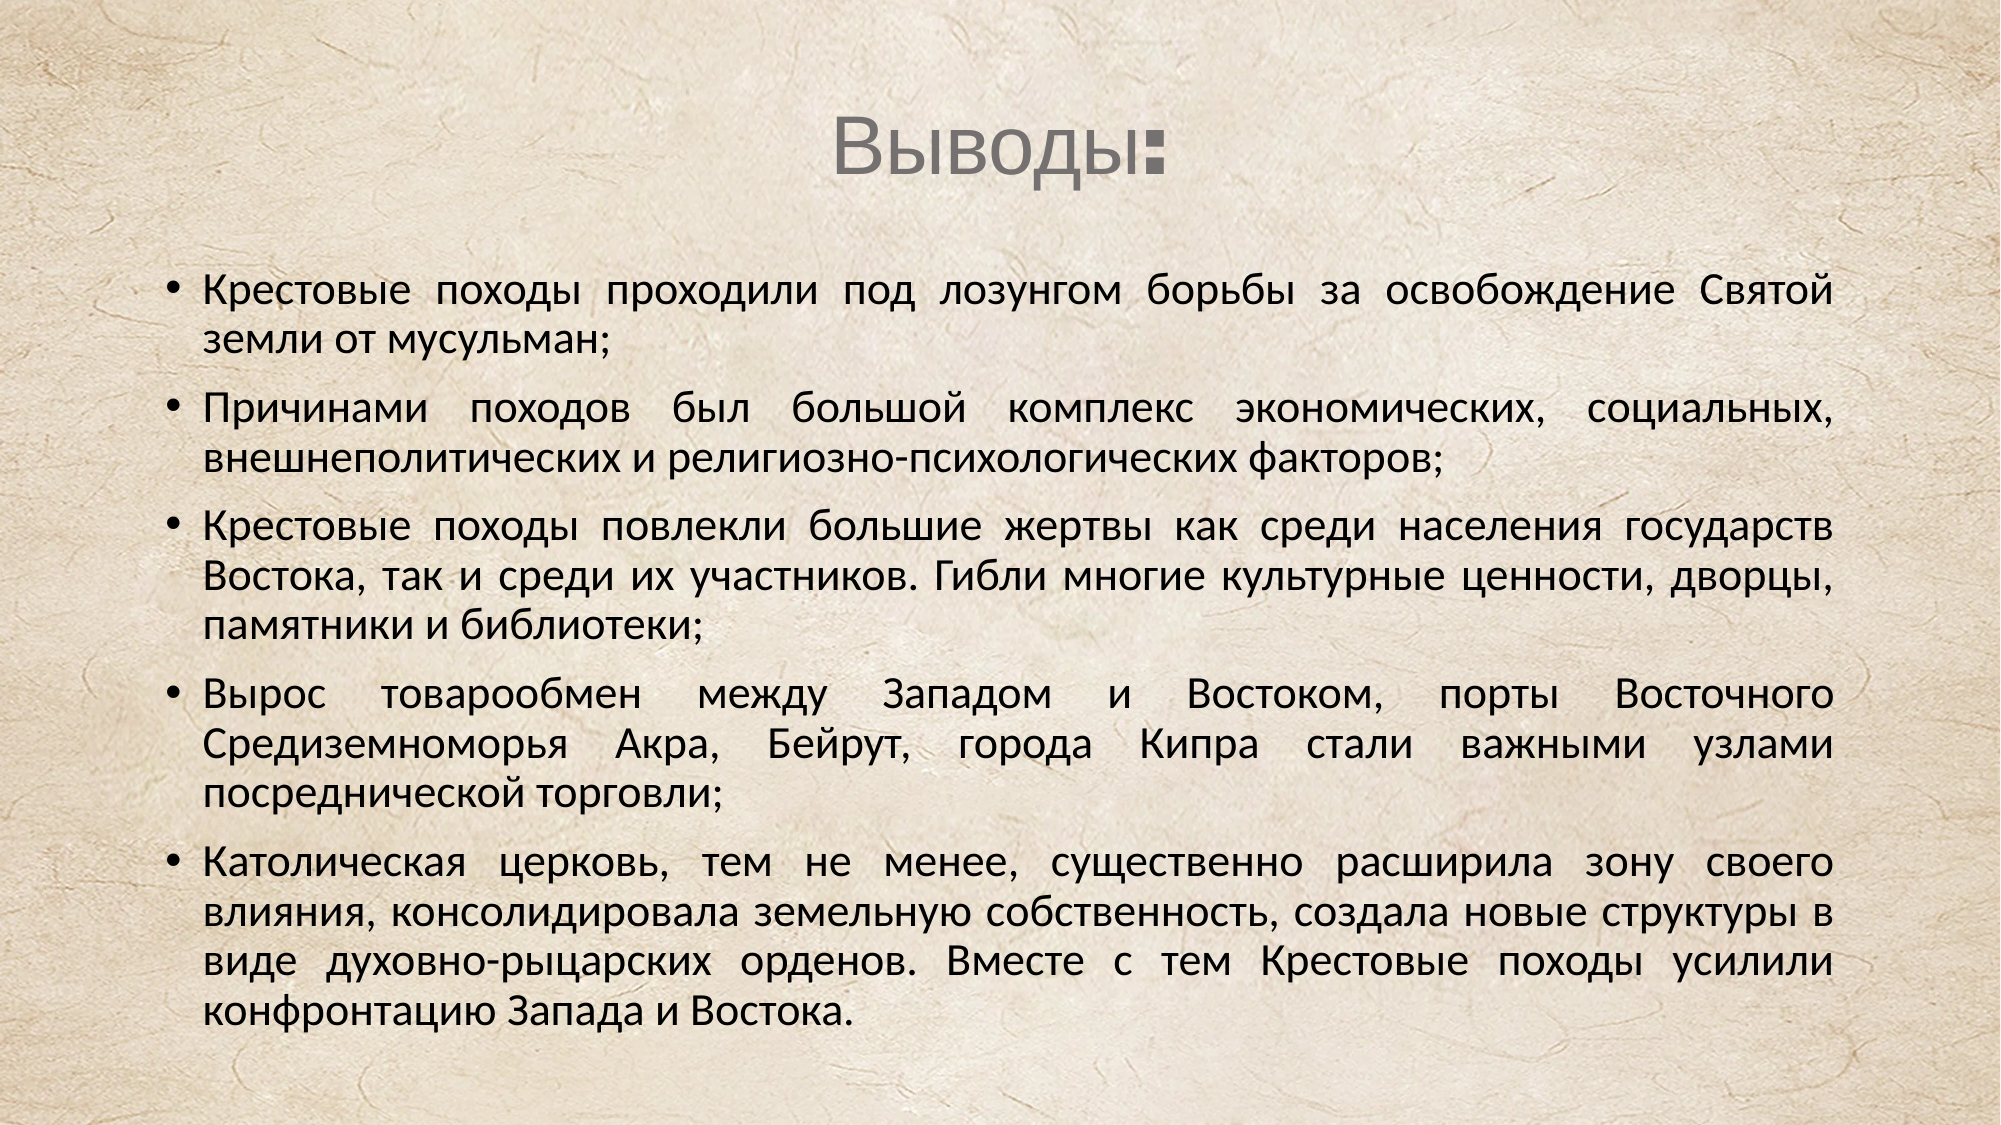

# Выводы:
Крестовые походы проходили под лозунгом борьбы за освобождение Святой земли от мусульман;
Причинами походов был большой комплекс экономических, социальных, внешнеполитических и религиозно-психологических факторов;
Крестовые походы повлекли большие жертвы как среди населения государств Востока, так и среди их участников. Гибли многие культурные ценности, дворцы, памятники и библиотеки;
Вырос товарообмен между Западом и Востоком, порты Восточного Средиземноморья Акра, Бейрут, города Кипра стали важными узлами посреднической торговли;
Католическая церковь, тем не менее, существенно расширила зону своего влияния, консолидировала земельную собственность, создала новые структуры в виде духовно-рыцарских орденов. Вместе с тем Крестовые походы усилили конфронтацию Запада и Востока.